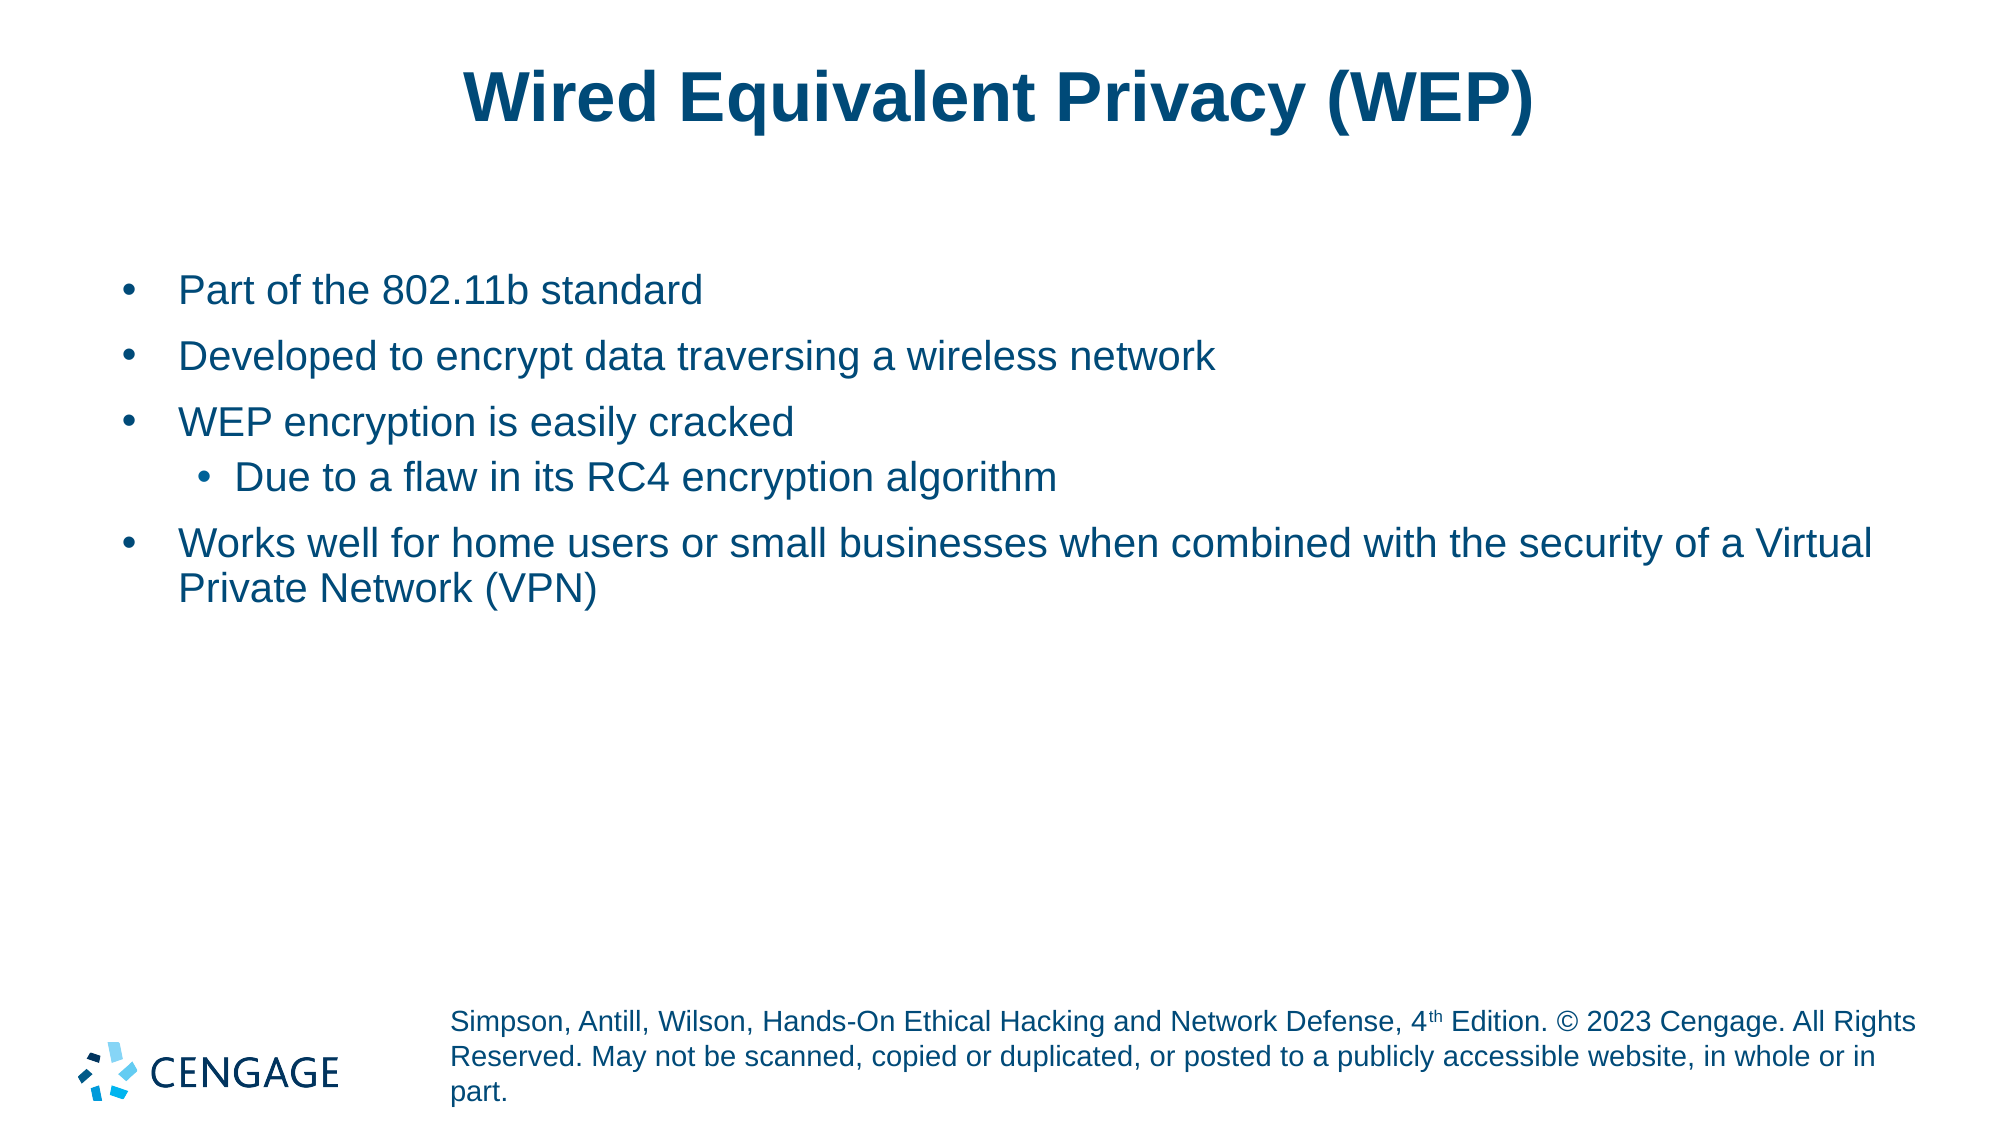

# Wired Equivalent Privacy (WEP)
Part of the 802.11b standard
Developed to encrypt data traversing a wireless network
WEP encryption is easily cracked
Due to a flaw in its RC4 encryption algorithm
Works well for home users or small businesses when combined with the security of a Virtual Private Network (VPN)